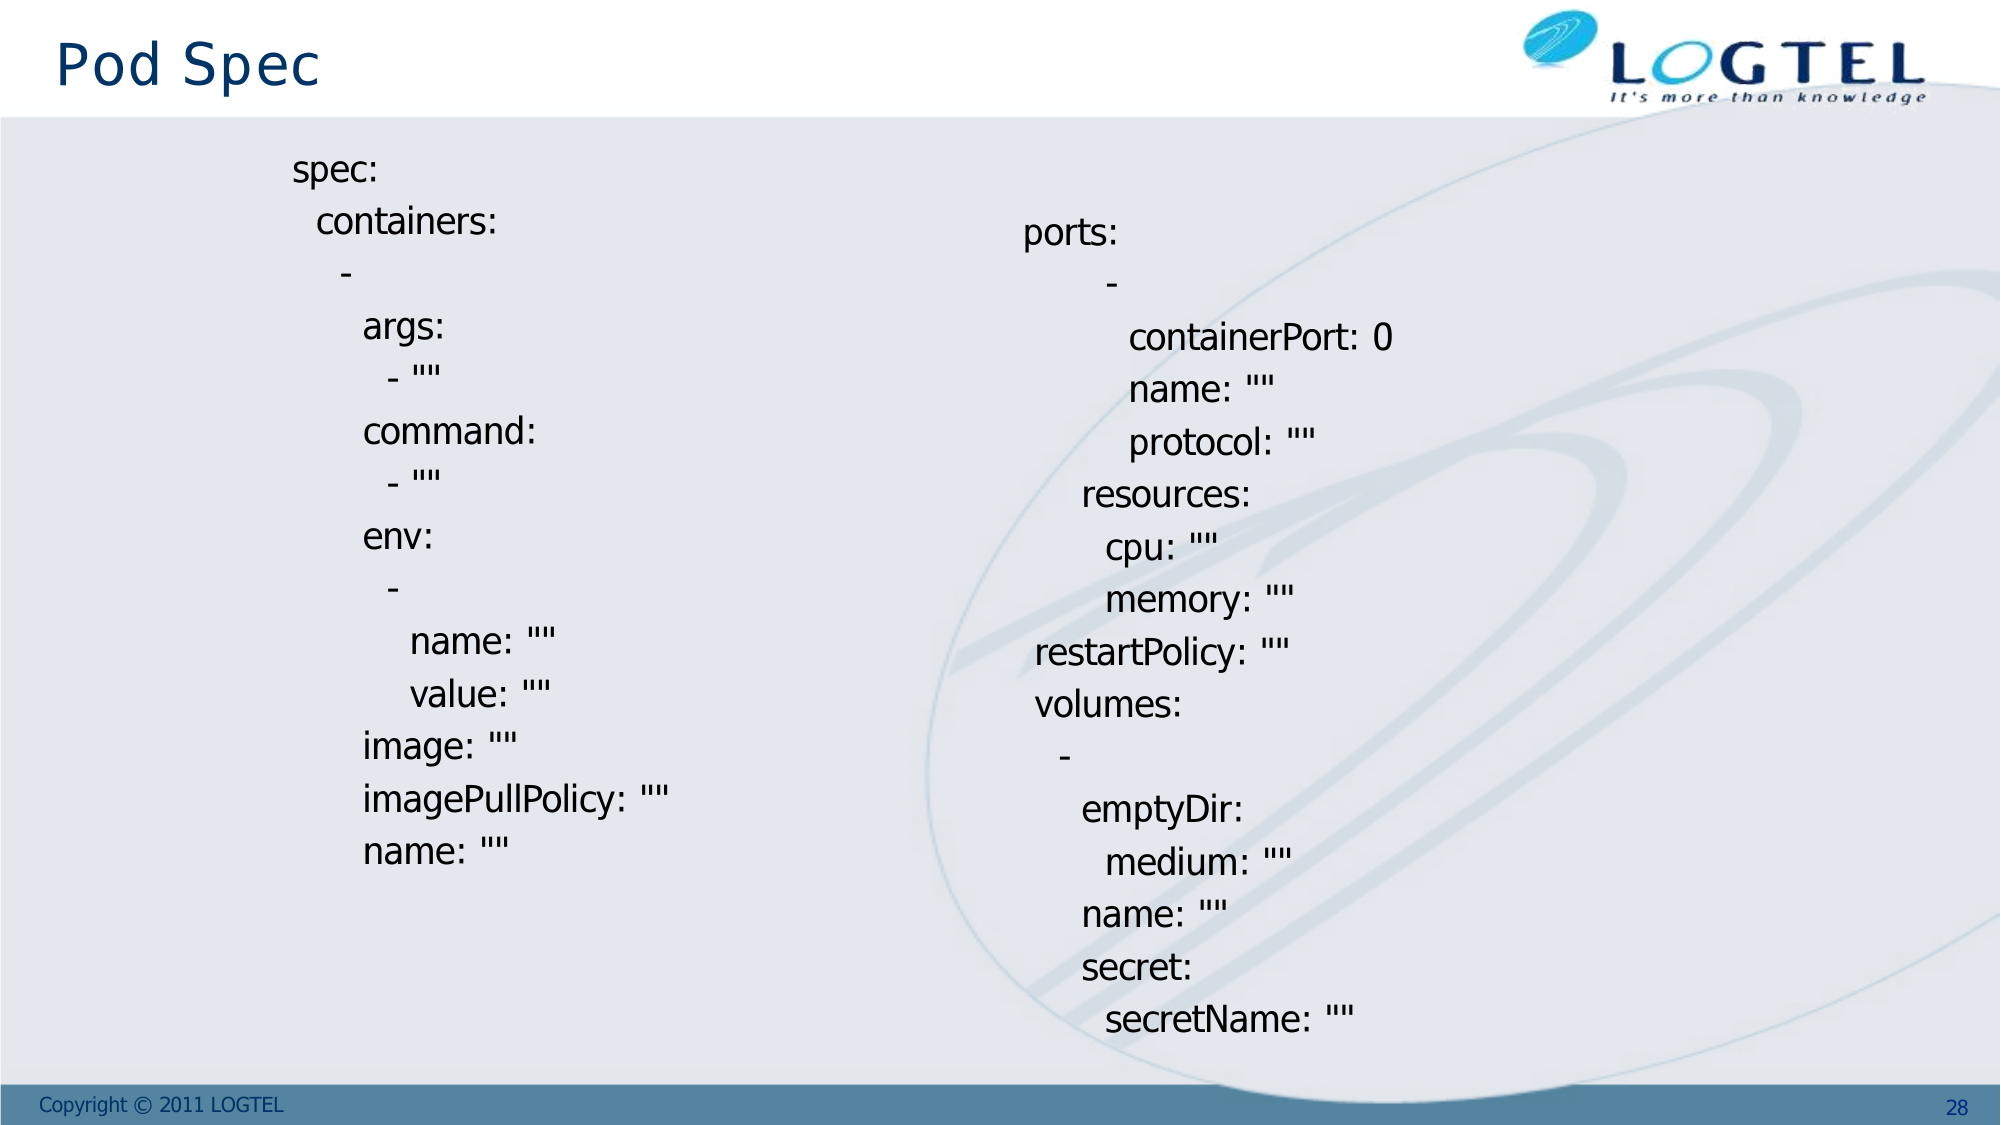

# Pod Spec
spec:
  containers:
    -
      args:
        - ""
      command:
        - ""
      env:
        -
          name: ""
          value: ""
      image: ""
      imagePullPolicy: ""
      name: ""
 ports:
        -
          containerPort: 0
          name: ""
          protocol: ""
      resources:
        cpu: ""
        memory: ""
  restartPolicy: ""
  volumes:
    -
      emptyDir:
        medium: ""
      name: ""
      secret:
        secretName: ""
28